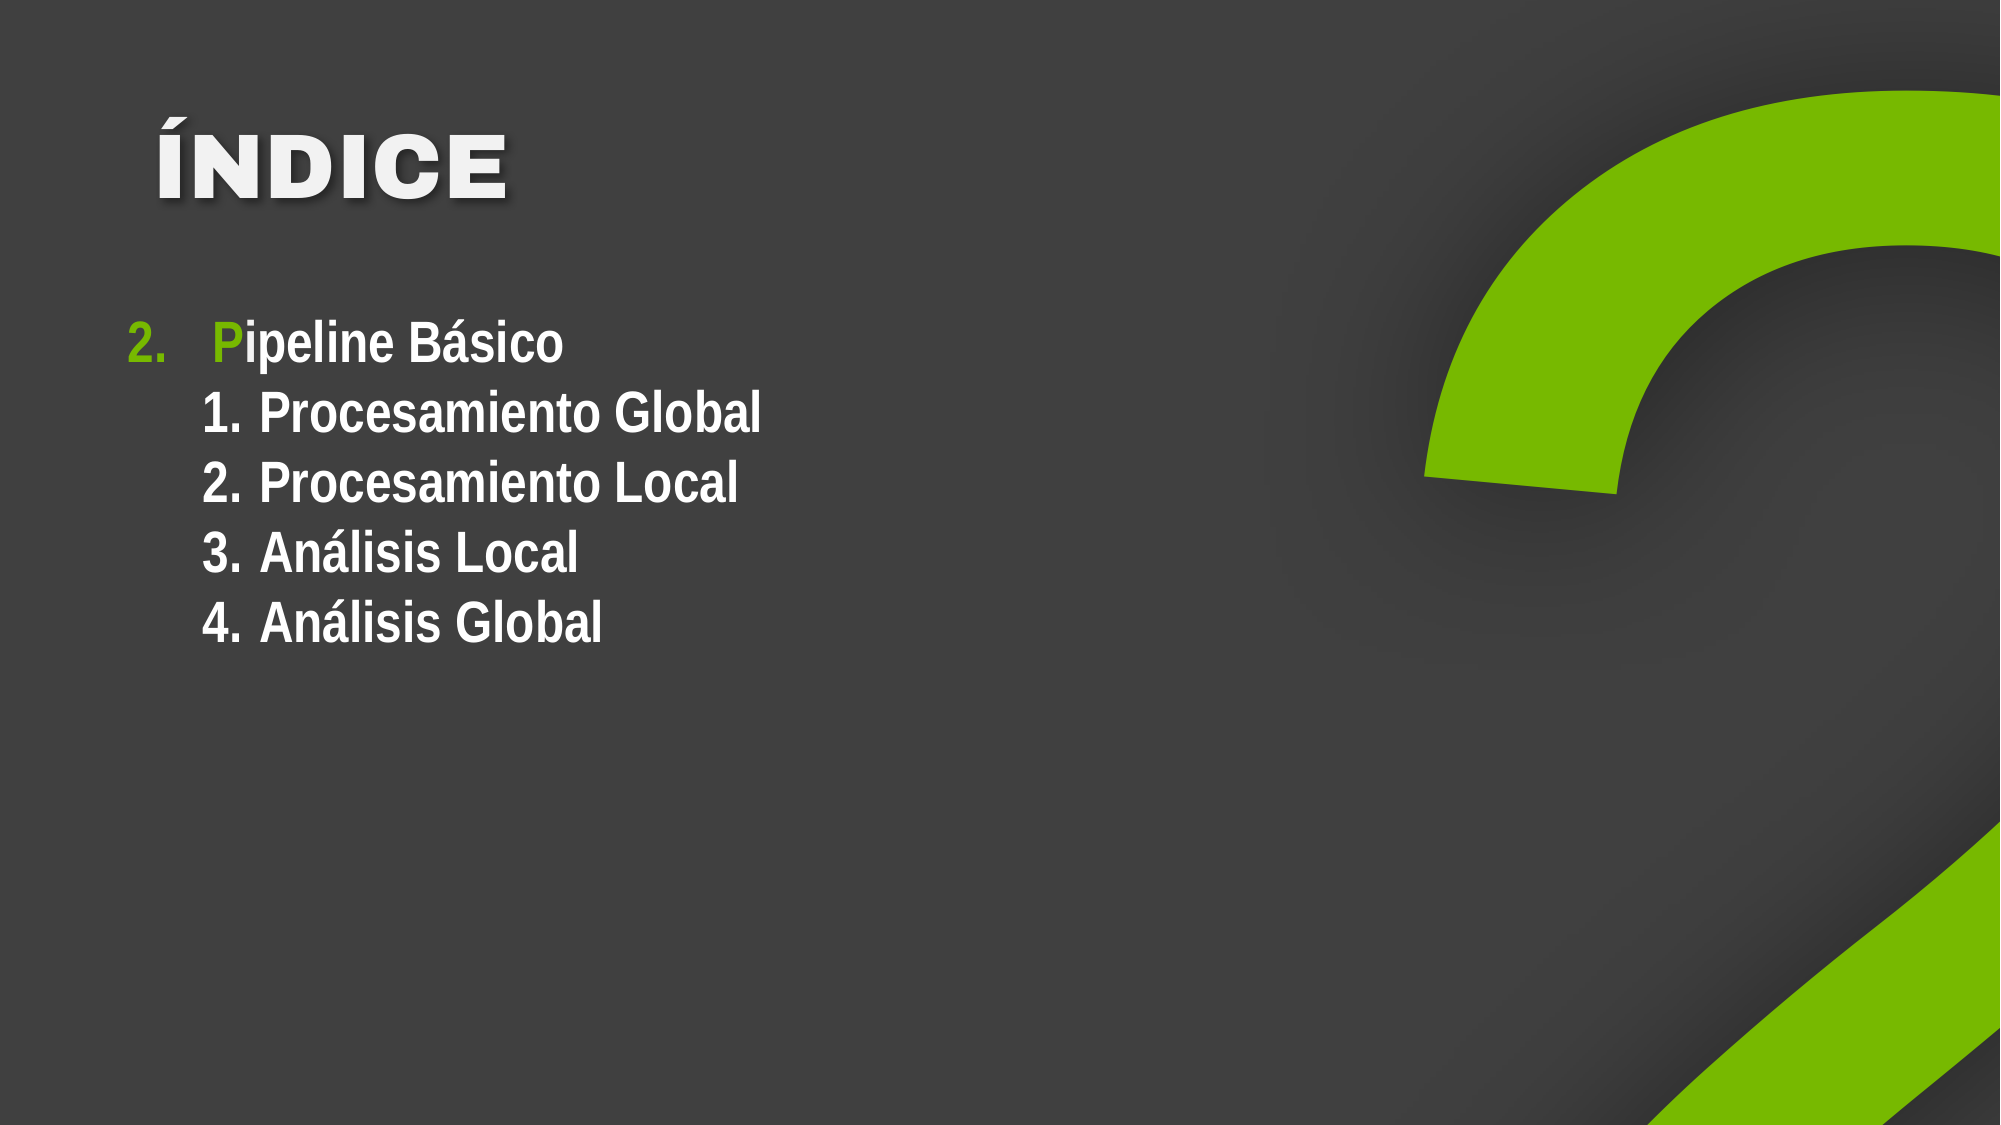

2
# Índice
Pipeline Básico
Procesamiento Global
Procesamiento Local
Análisis Local
Análisis Global